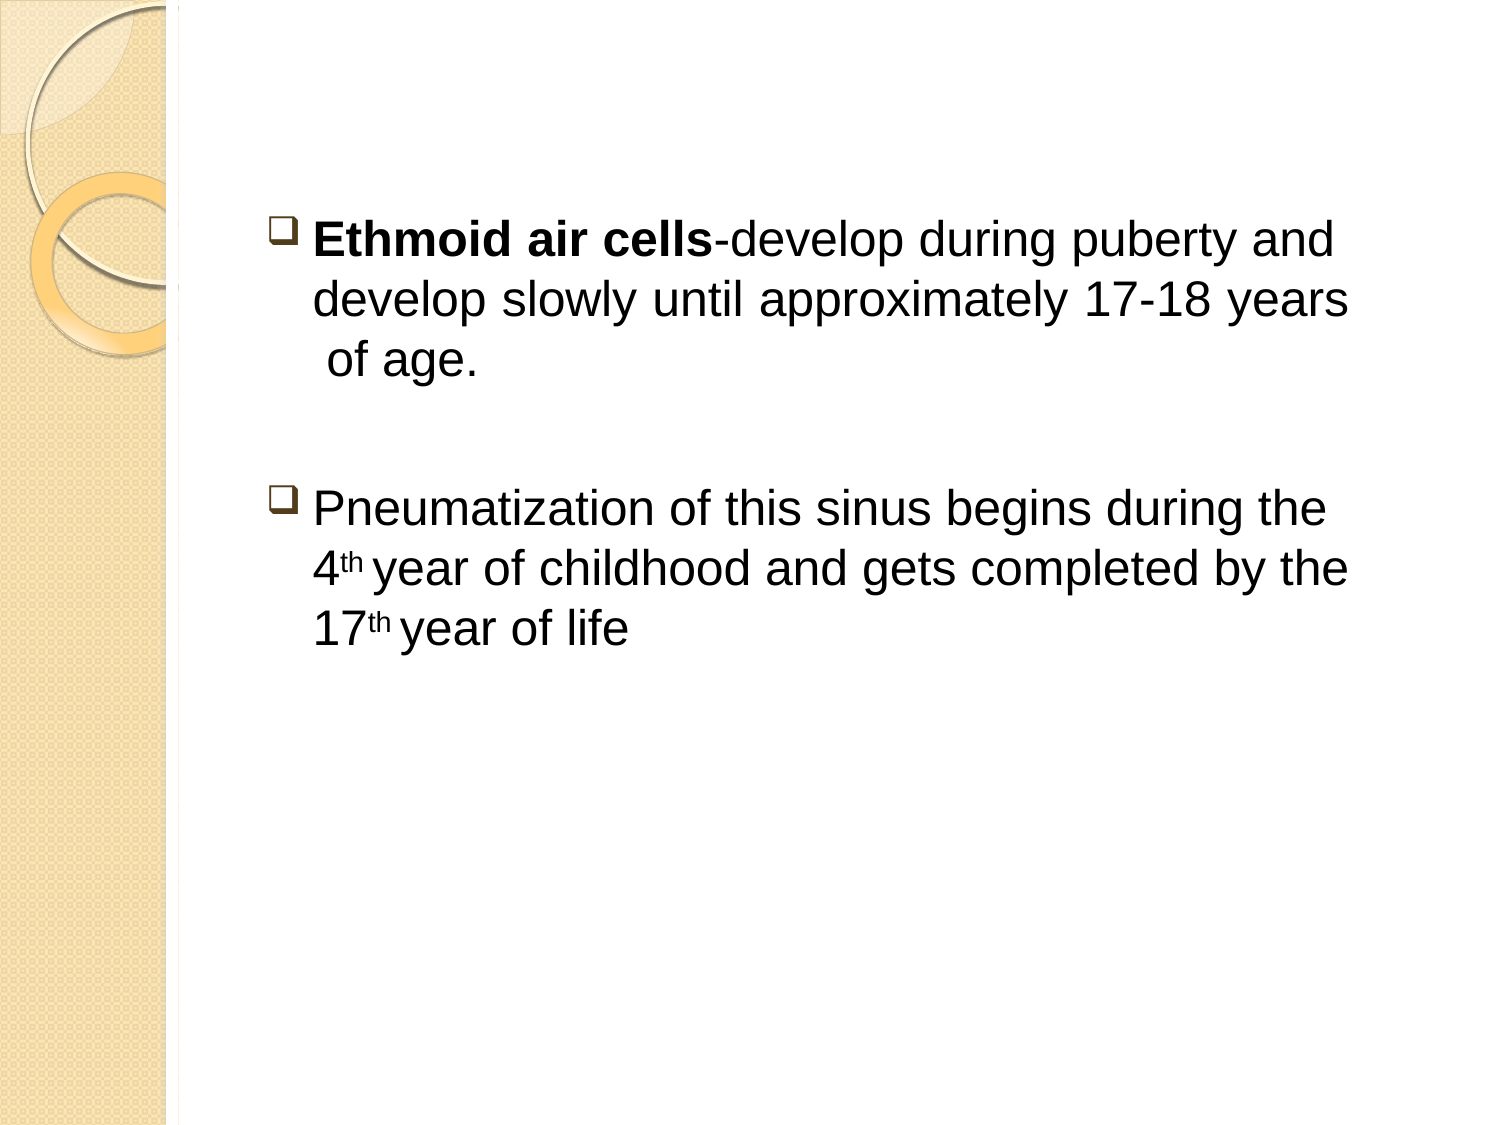

Ethmoid air cells-develop during puberty and  develop slowly until approximately 17-18 years  of age.

Pneumatization of this sinus begins during the  4th year of childhood and gets completed by the  17th year of life